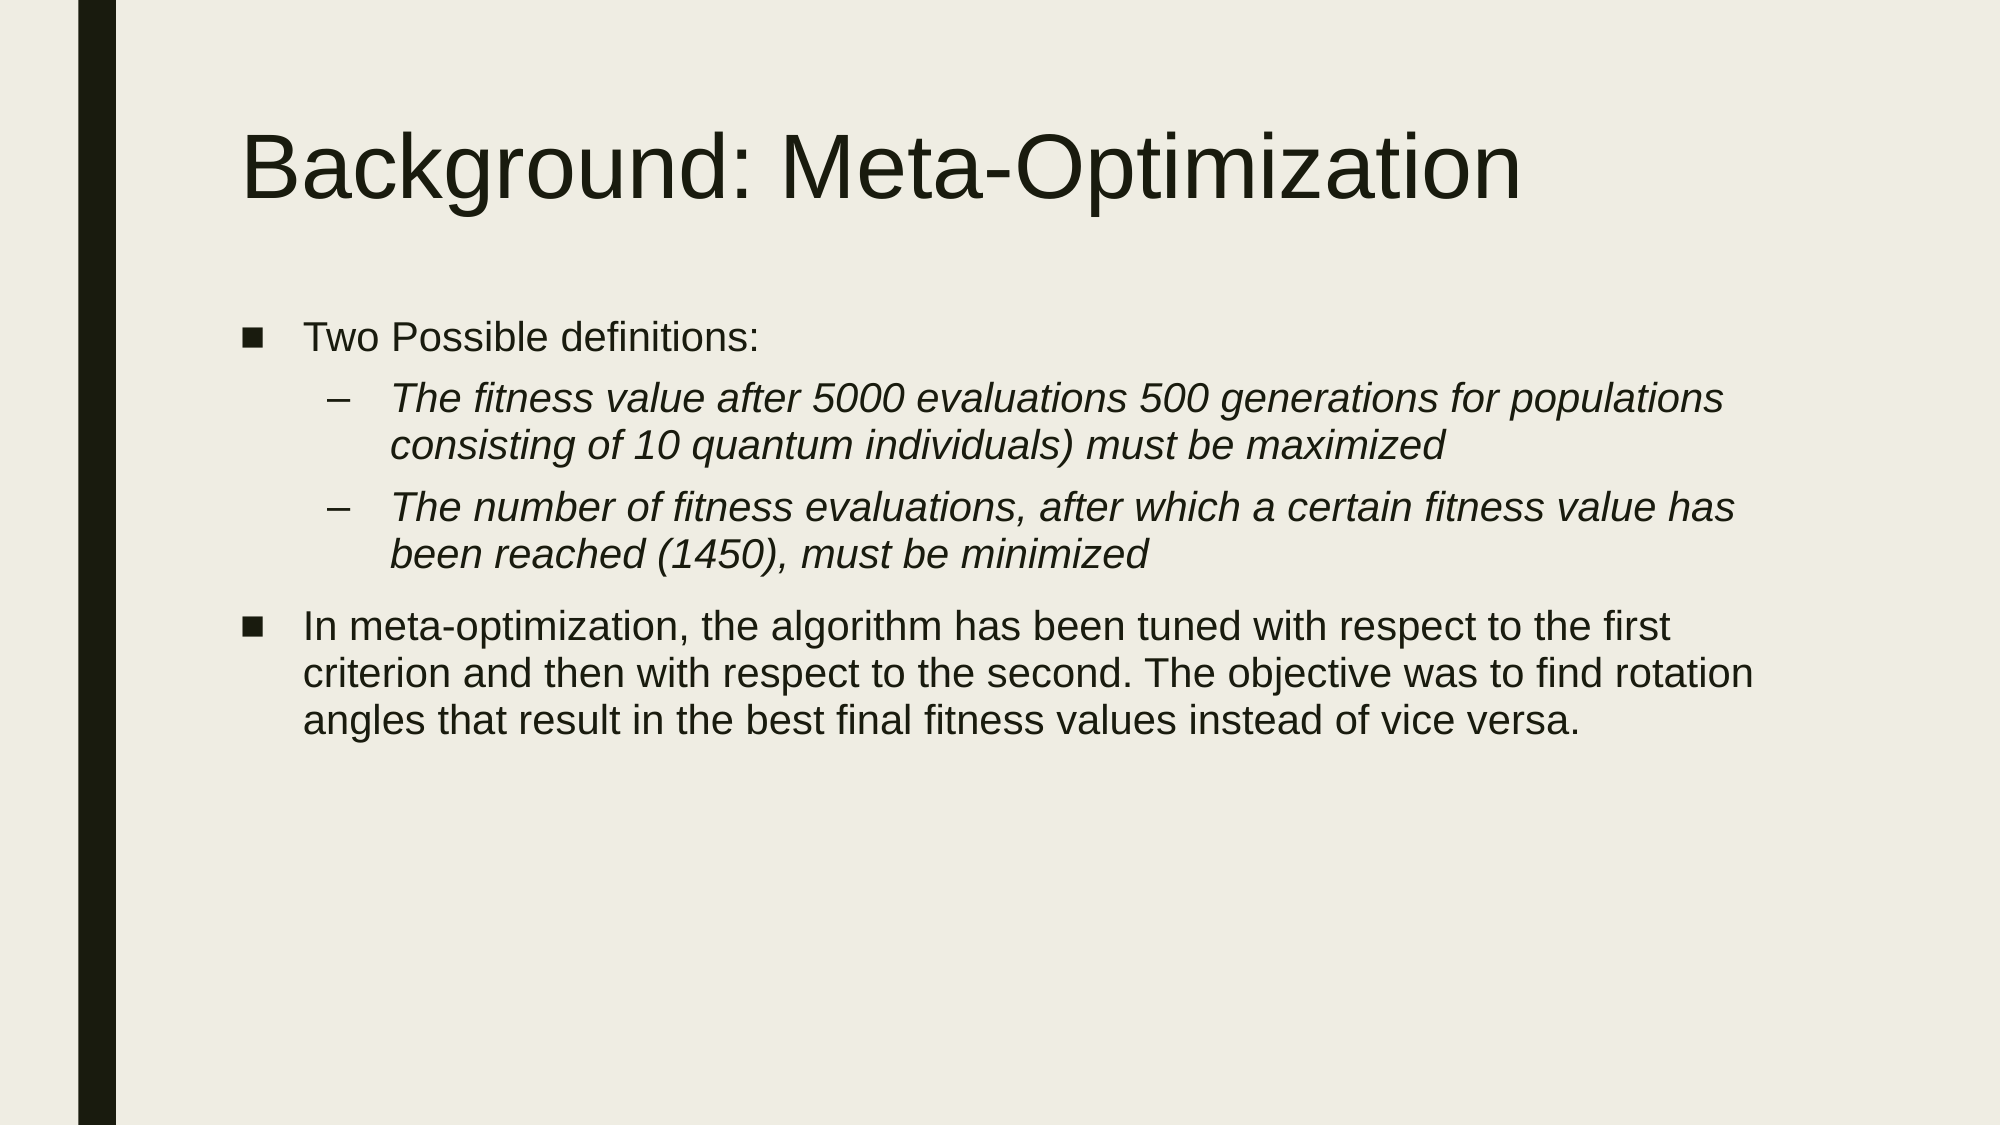

# Background: Meta-Optimization
Two Possible definitions:
The fitness value after 5000 evaluations 500 generations for populations consisting of 10 quantum individuals) must be maximized
The number of fitness evaluations, after which a certain fitness value has been reached (1450), must be minimized
In meta-optimization, the algorithm has been tuned with respect to the first criterion and then with respect to the second. The objective was to find rotation angles that result in the best final fitness values instead of vice versa.